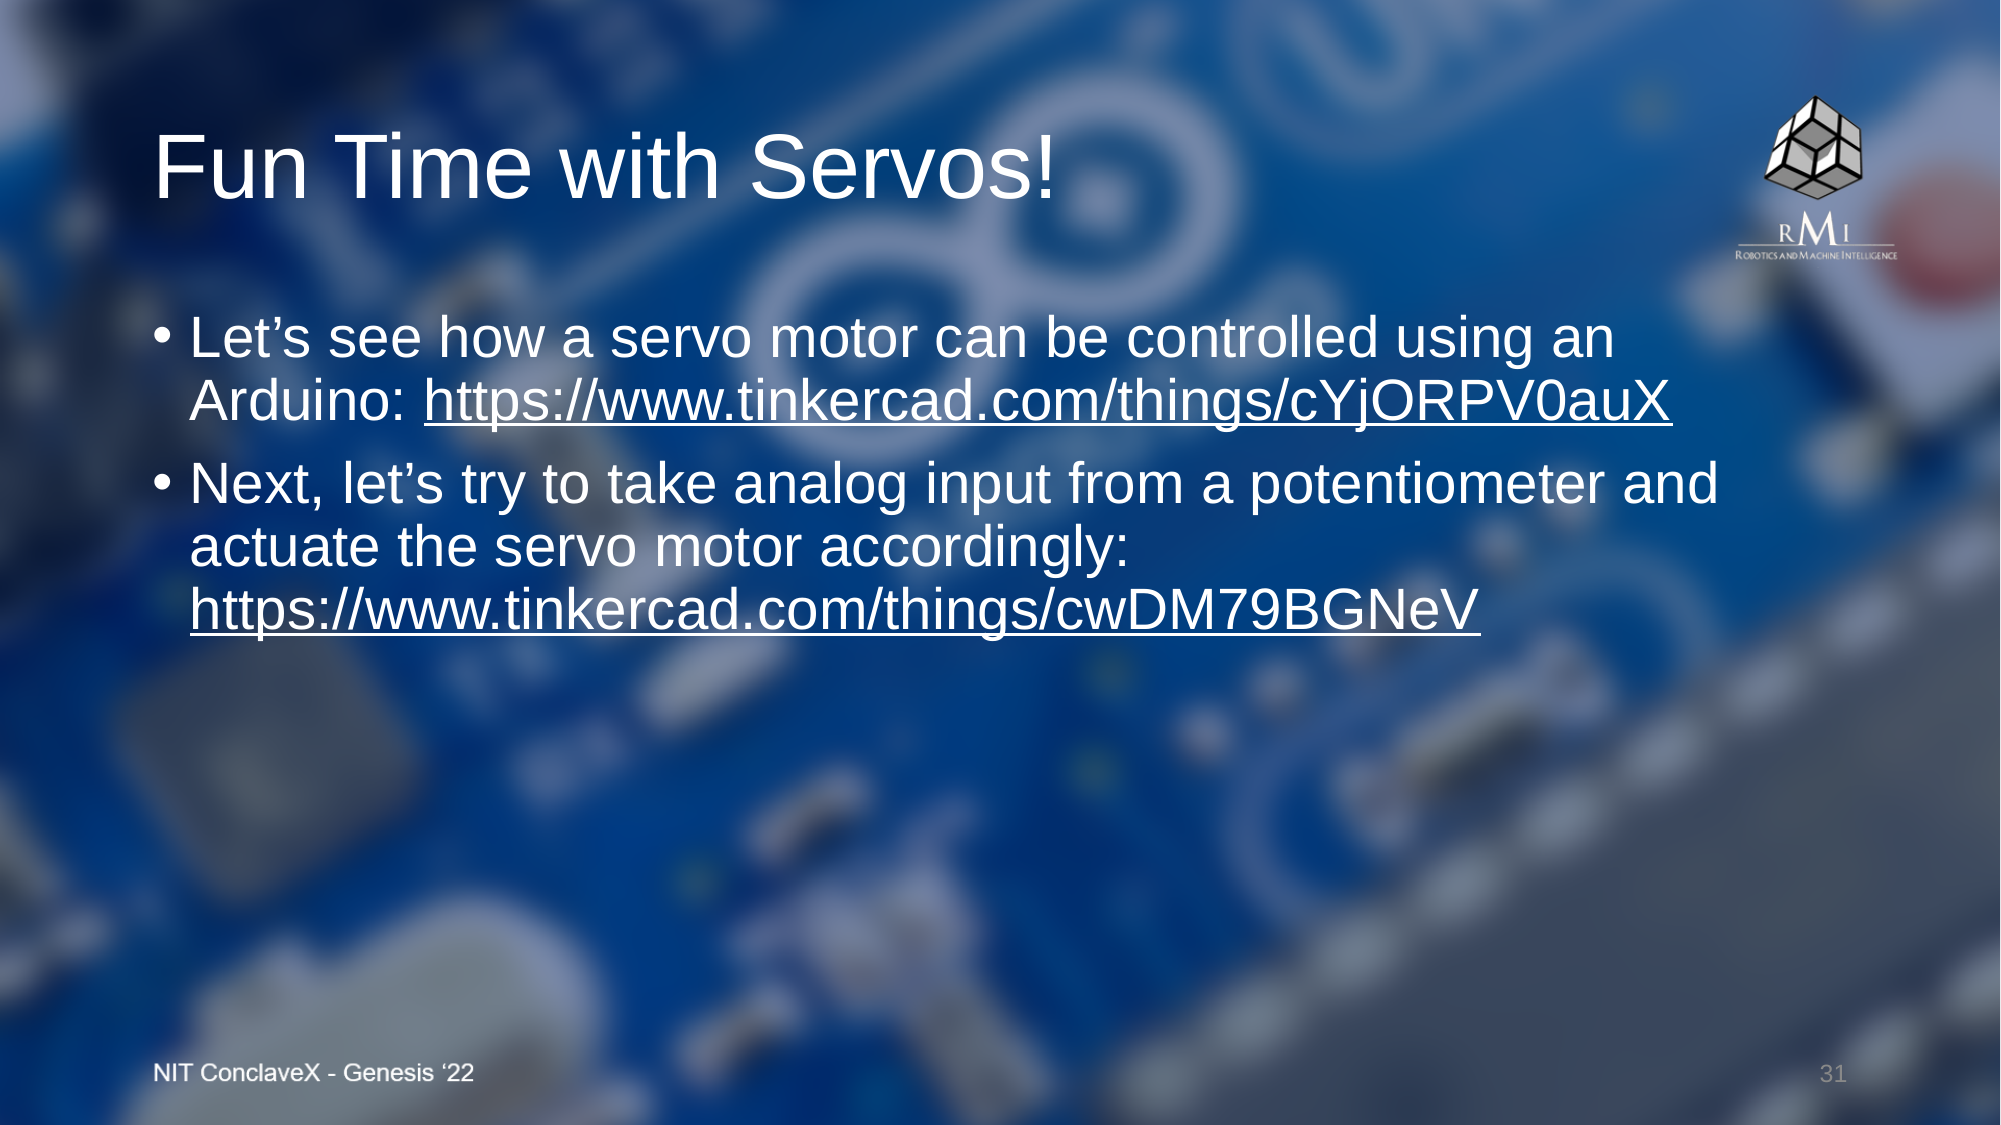

# Fun Time with Servos!
Let’s see how a servo motor can be controlled using an Arduino: https://www.tinkercad.com/things/cYjORPV0auX
Next, let’s try to take analog input from a potentiometer and actuate the servo motor accordingly: https://www.tinkercad.com/things/cwDM79BGNeV
31